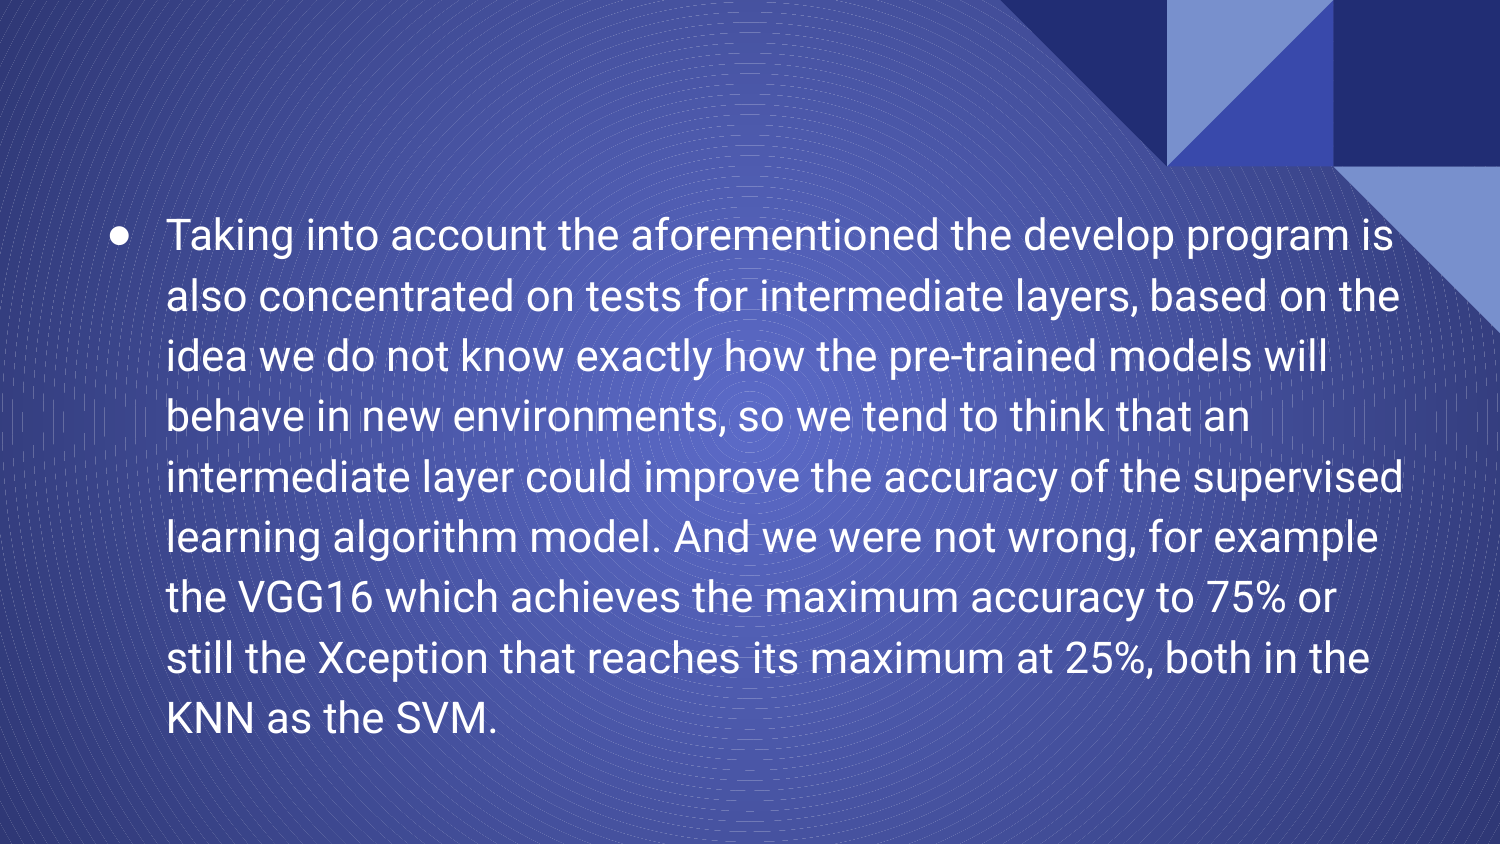

Taking into account the aforementioned the develop program is also concentrated on tests for intermediate layers, based on the idea we do not know exactly how the pre-trained models will behave in new environments, so we tend to think that an intermediate layer could improve the accuracy of the supervised learning algorithm model. And we were not wrong, for example the VGG16 which achieves the maximum accuracy to 75% or still the Xception that reaches its maximum at 25%, both in the KNN as the SVM.